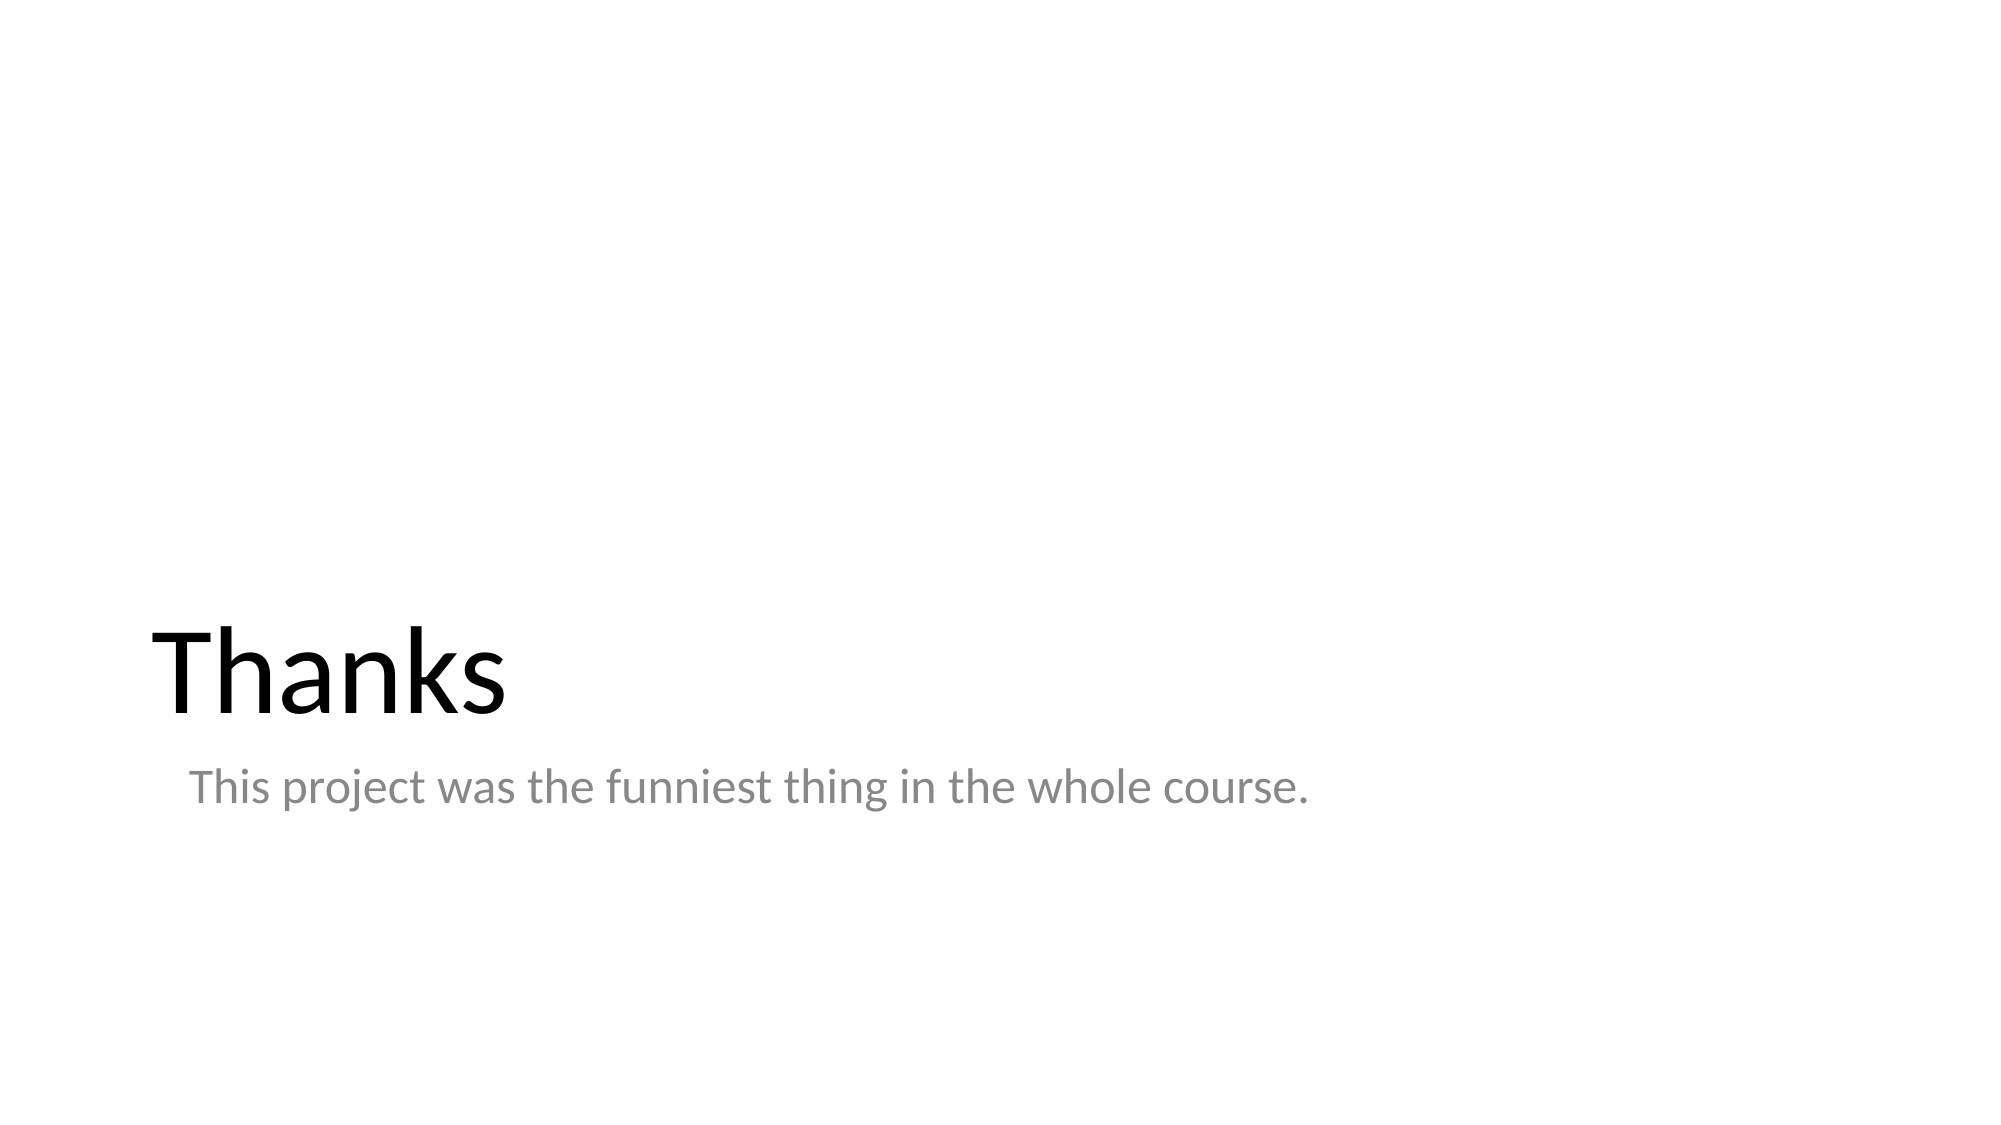

# Thanks
This project was the funniest thing in the whole course.